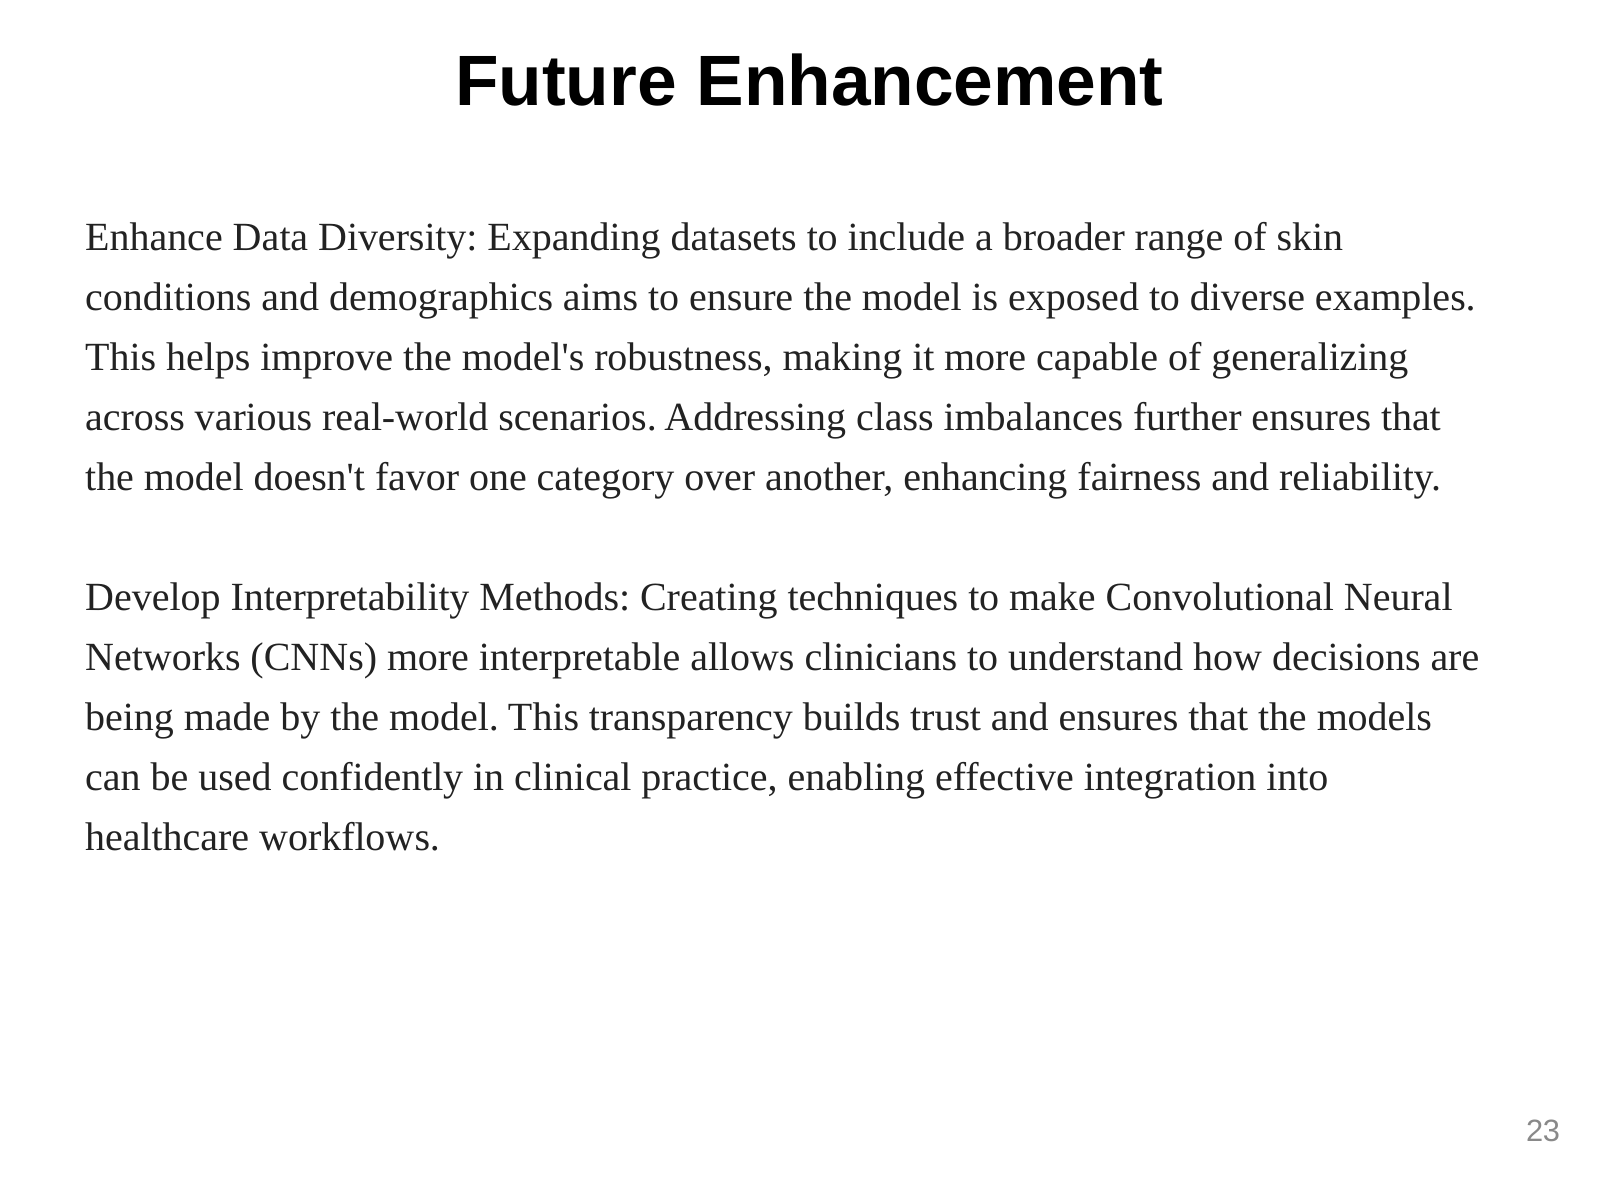

Future Enhancement

Enhance Data Diversity: Expanding datasets to include a broader range of skin conditions and demographics aims to ensure the model is exposed to diverse examples. This helps improve the model's robustness, making it more capable of generalizing across various real-world scenarios. Addressing class imbalances further ensures that the model doesn't favor one category over another, enhancing fairness and reliability.

Develop Interpretability Methods: Creating techniques to make Convolutional Neural Networks (CNNs) more interpretable allows clinicians to understand how decisions are being made by the model. This transparency builds trust and ensures that the models can be used confidently in clinical practice, enabling effective integration into healthcare workflows.

23